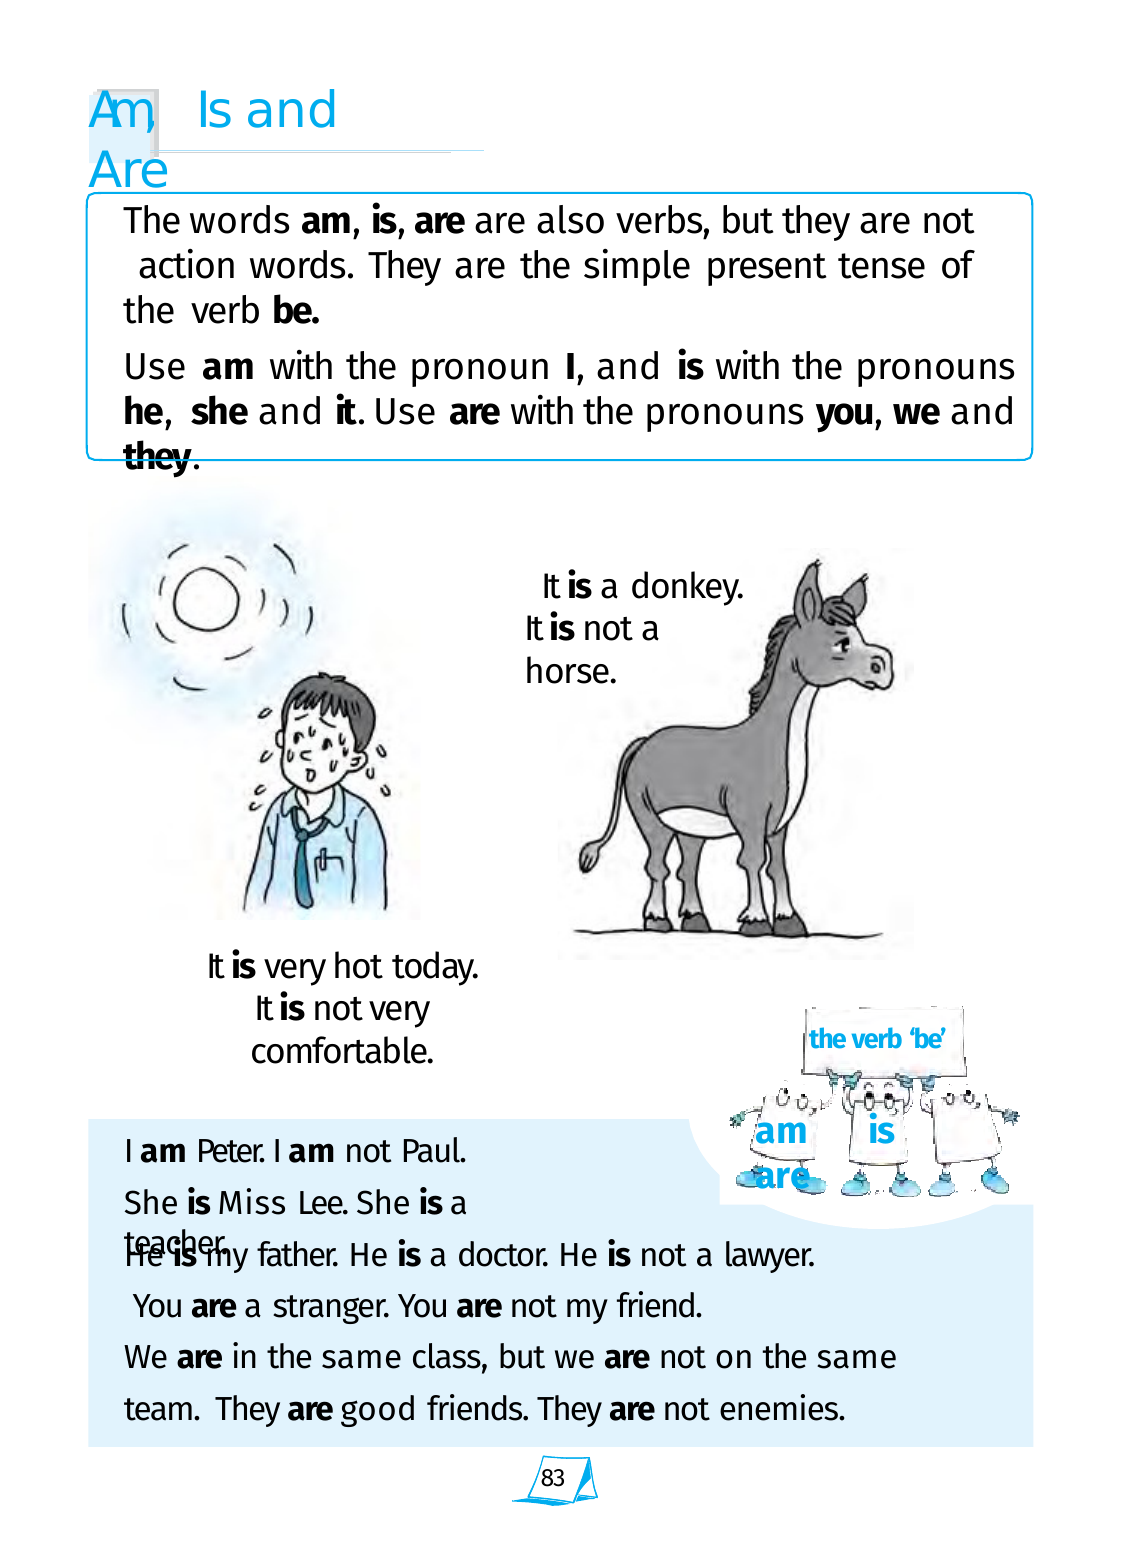

# Am,	Is and Are

The words am, is, are are also verbs, but they are not  action words. They are the simple present tense of the  verb be.
Use am with the pronoun I, and is with the pronouns he,  she and it. Use are with the pronouns you, we and they.

It is a donkey.  It is not a horse.
It is very hot today.
It is not very comfortable.

the verb ‘be’

am	is	are
I am Peter. I am not Paul.
She is Miss Lee. She is a teacher.
He is my father. He is a doctor. He is not a lawyer.  You are a stranger. You are not my friend.
We are in the same class, but we are not on the same team.  They are good friends. They are not enemies.
83